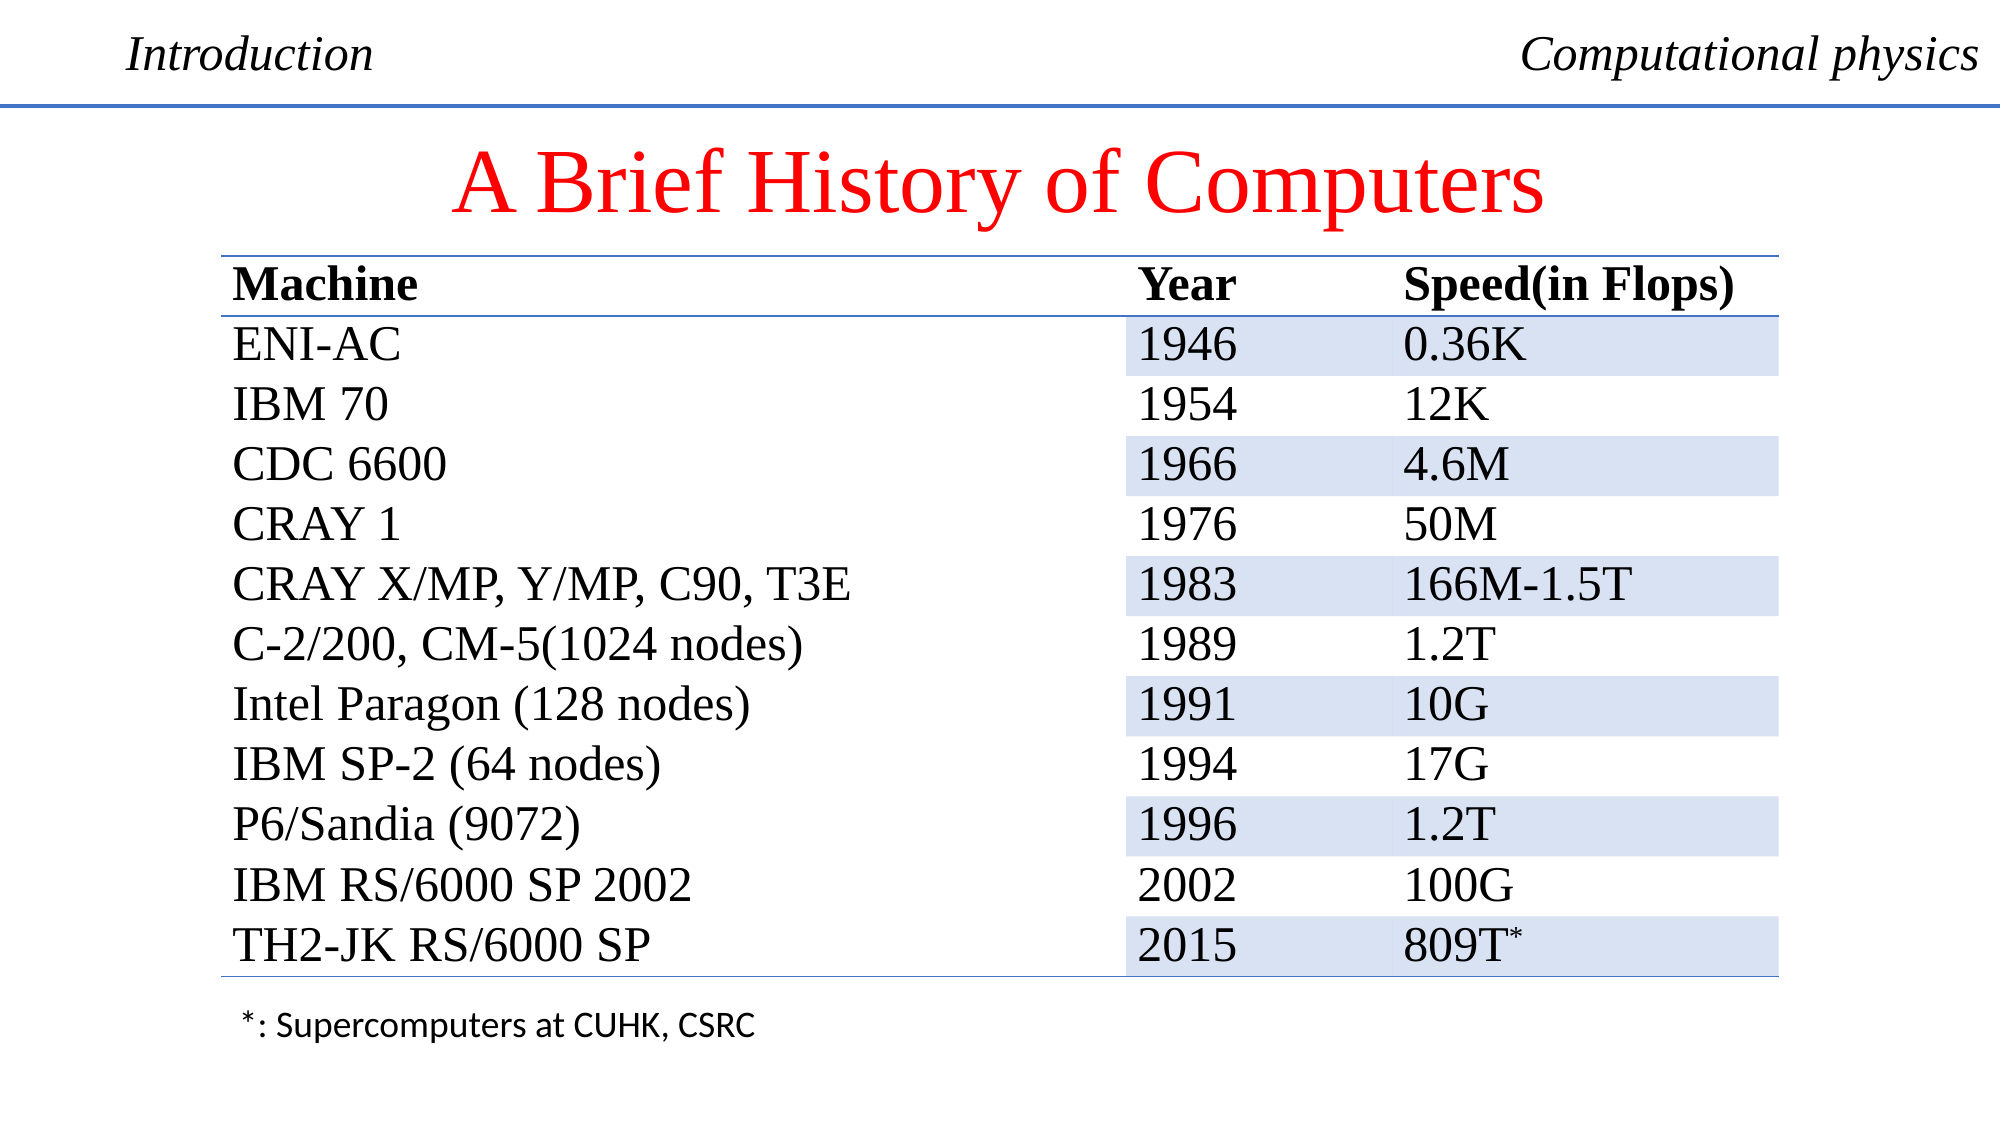

Introduction
Computational physics
A Brief History of Computers
| Machine | Year | Speed(in Flops) |
| --- | --- | --- |
| ENI-AC | 1946 | 0.36K |
| IBM 70 | 1954 | 12K |
| CDC 6600 | 1966 | 4.6M |
| CRAY 1 | 1976 | 50M |
| CRAY X/MP, Y/MP, C90, T3E | 1983 | 166M-1.5T |
| C-2/200, CM-5(1024 nodes) | 1989 | 1.2T |
| Intel Paragon (128 nodes) | 1991 | 10G |
| IBM SP-2 (64 nodes) | 1994 | 17G |
| P6/Sandia (9072) | 1996 | 1.2T |
| IBM RS/6000 SP 2002 | 2002 | 100G |
| TH2-JK RS/6000 SP | 2015 | 809T\* |

*: Supercomputers at CUHK, CSRC